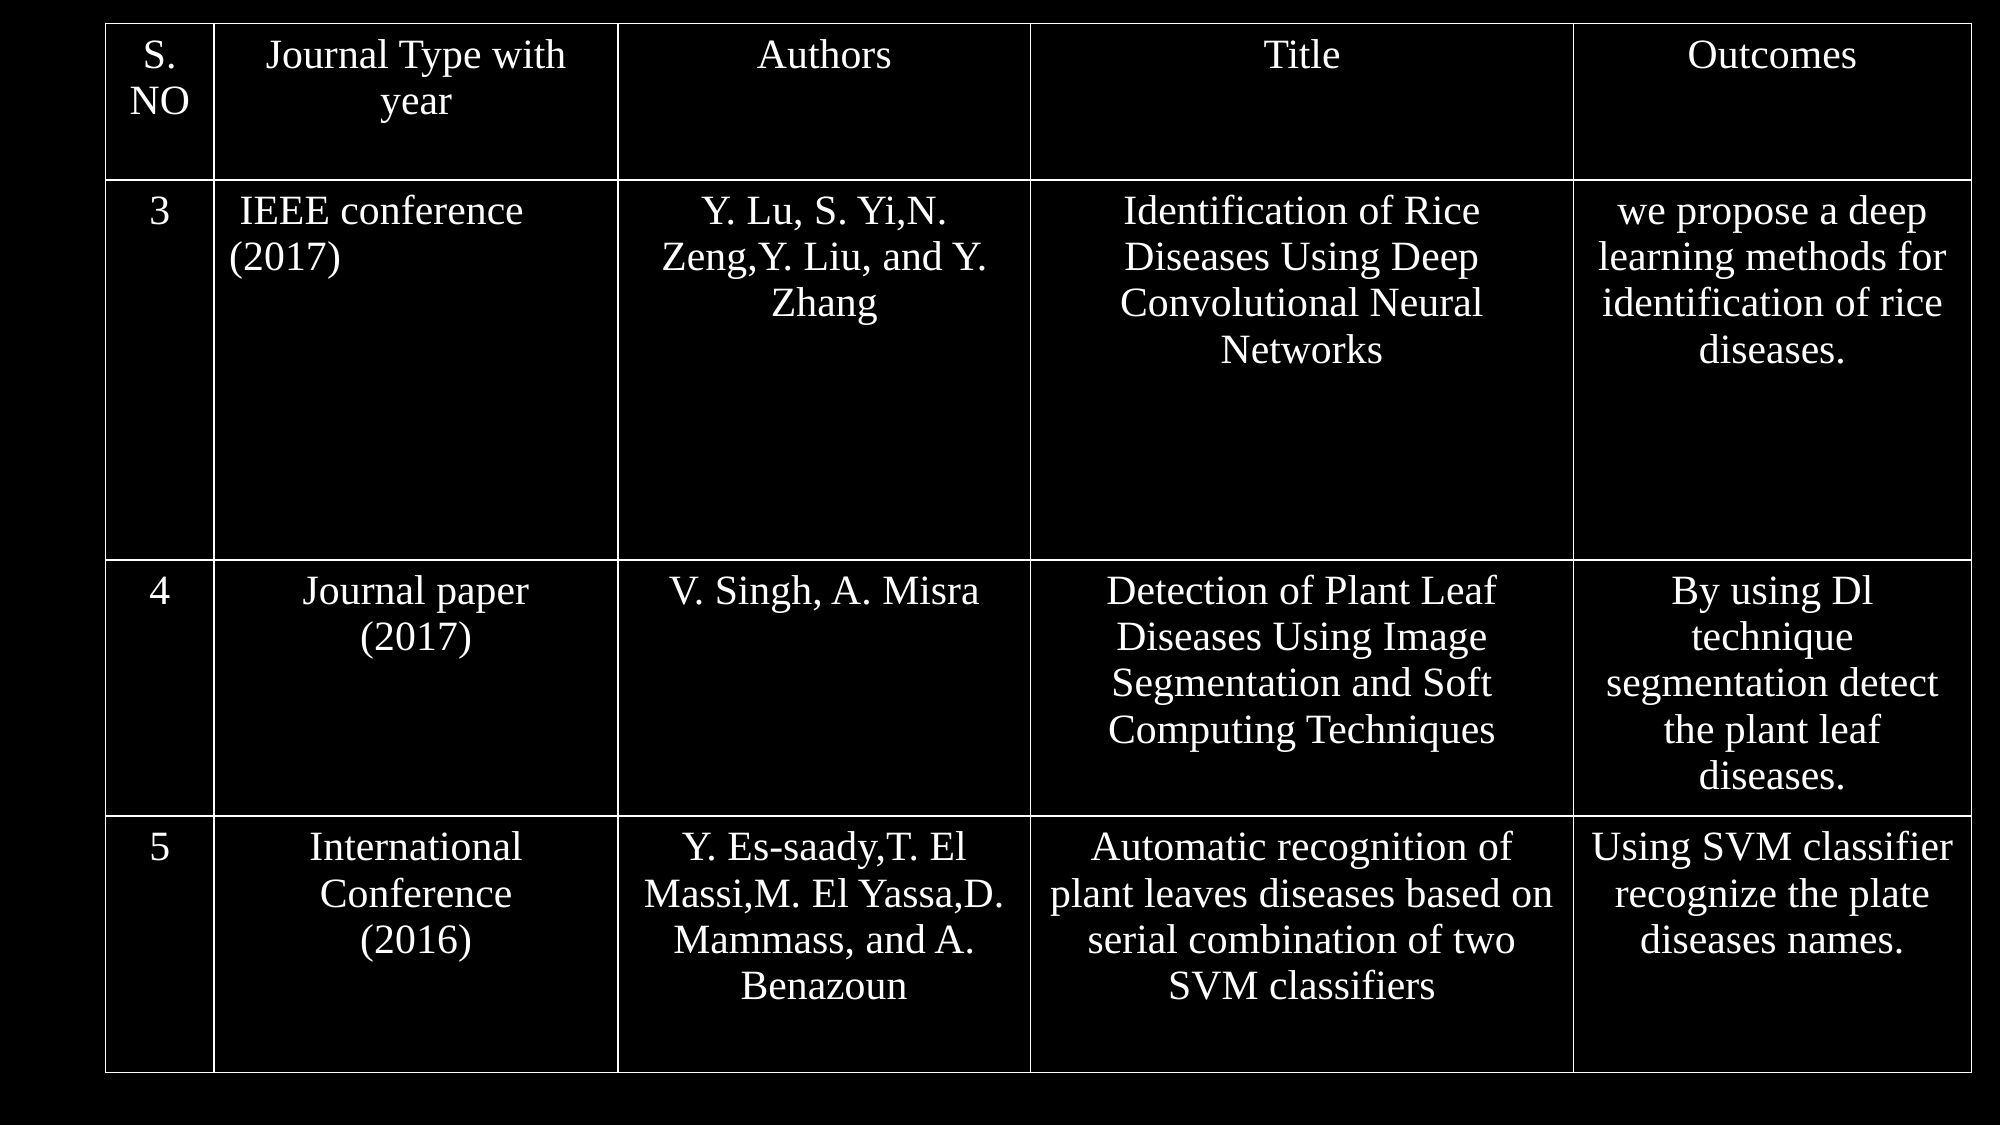

| S. NO | Journal Type with year | Authors | Title | Outcomes |
| --- | --- | --- | --- | --- |
| 3 | IEEE conference (2017) | Y. Lu, S. Yi,N. Zeng,Y. Liu, and Y. Zhang | Identification of Rice Diseases Using Deep Convolutional Neural Networks | we propose a deep learning methods for identification of rice diseases. |
| 4 | Journal paper (2017) | V. Singh, A. Misra | Detection of Plant Leaf Diseases Using Image Segmentation and Soft Computing Techniques | By using Dl technique segmentation detect the plant leaf diseases. |
| 5 | International Conference (2016) | Y. Es-saady,T. El Massi,M. El Yassa,D. Mammass, and A. Benazoun | Automatic recognition of plant leaves diseases based on serial combination of two SVM classifiers | Using SVM classifier recognize the plate diseases names. |